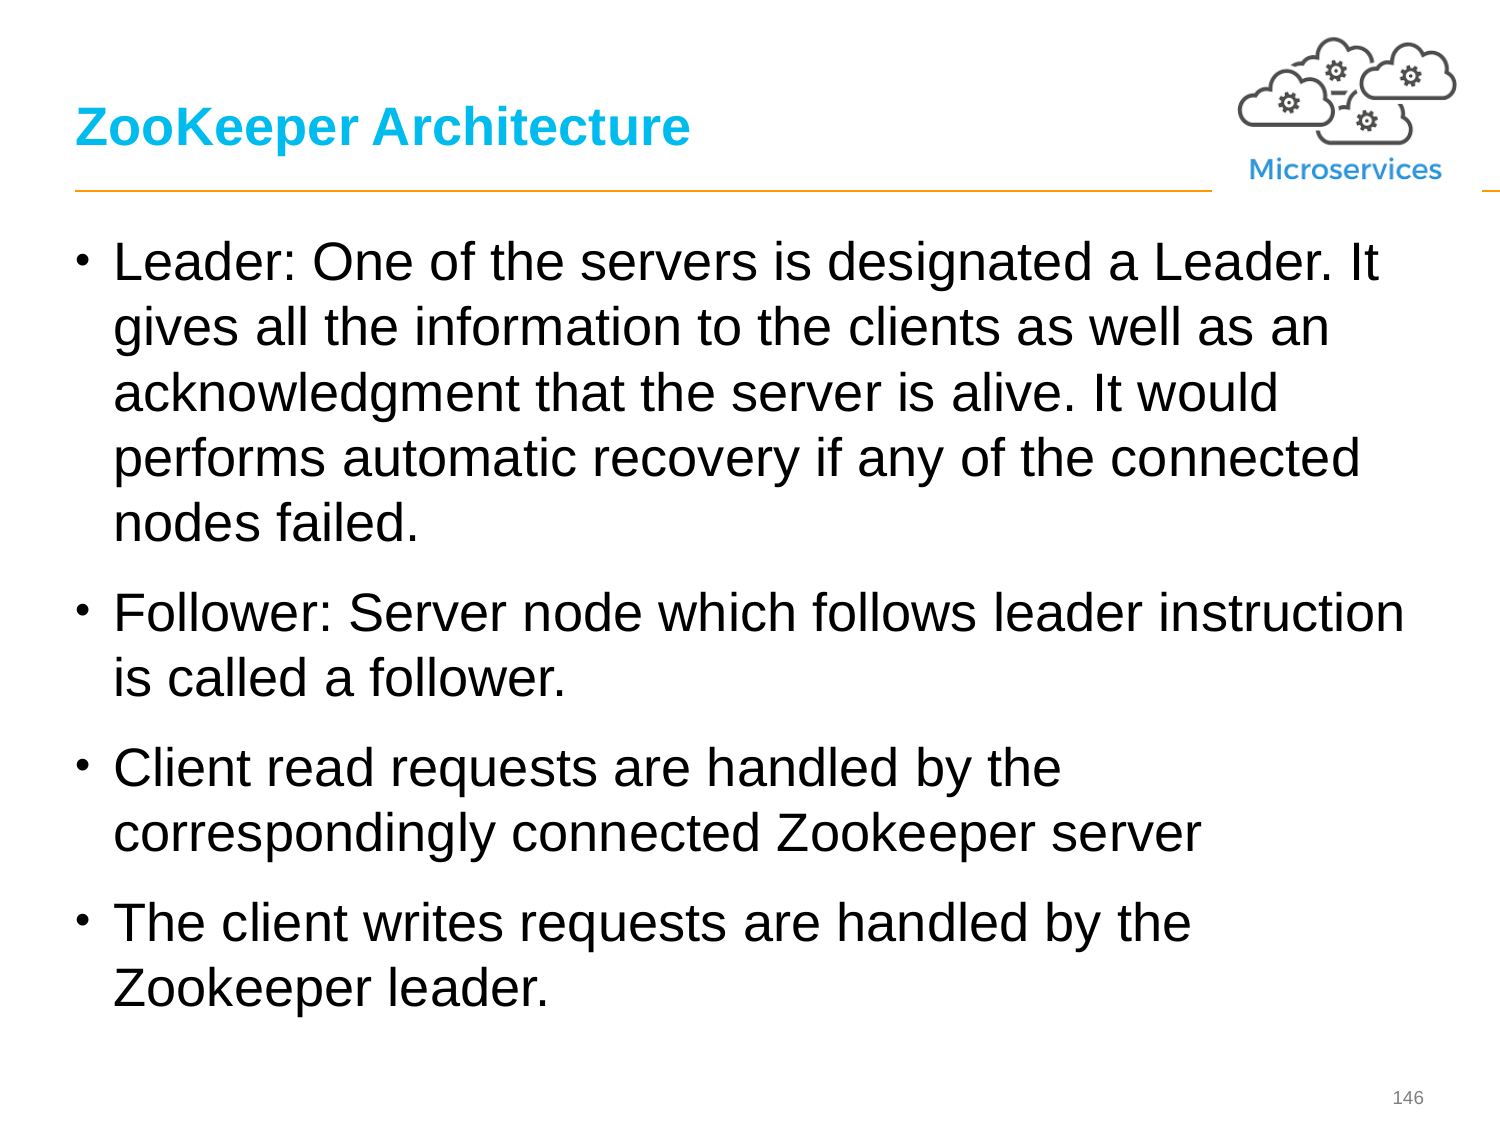

# ZooKeeper Architecture
Leader: One of the servers is designated a Leader. It gives all the information to the clients as well as an acknowledgment that the server is alive. It would performs automatic recovery if any of the connected nodes failed.
Follower: Server node which follows leader instruction is called a follower.
Client read requests are handled by the correspondingly connected Zookeeper server
The client writes requests are handled by the Zookeeper leader.